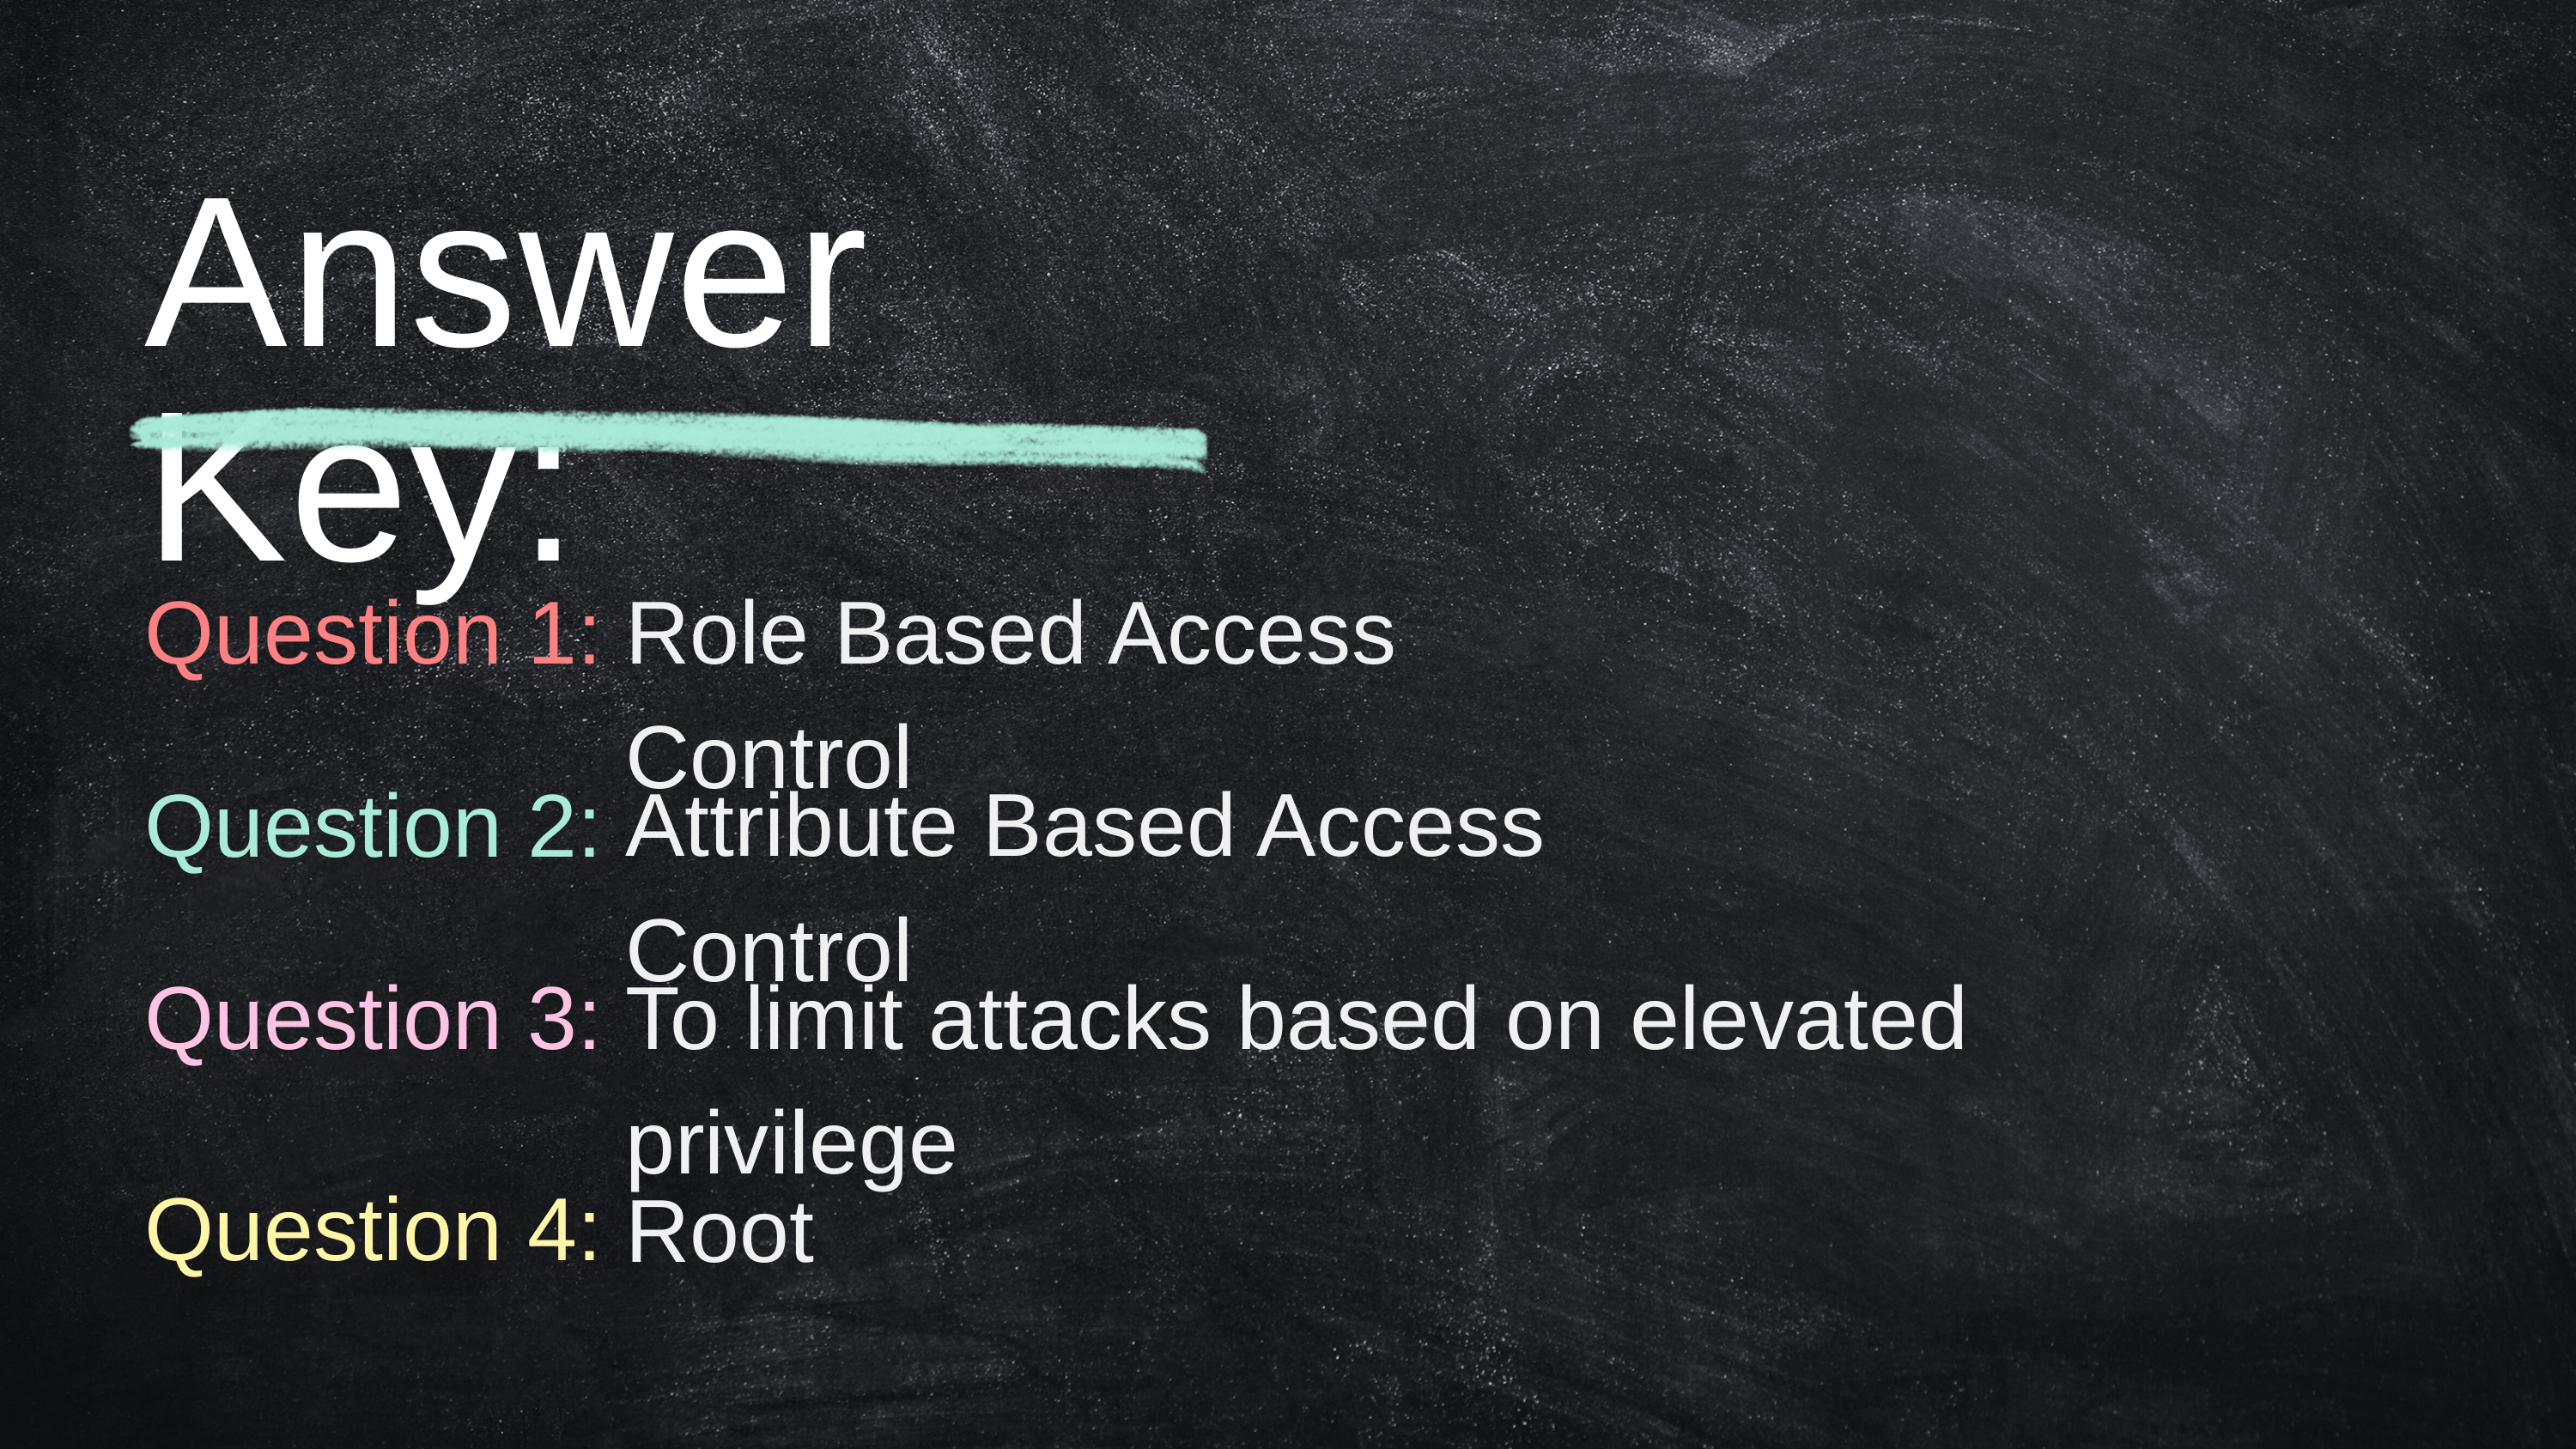

Answer Key:

Question 1:
Role Based Access Control
Attribute Based Access Control
Question 2:
To limit attacks based on elevated privilege
Question 3:
Question 4:
Root